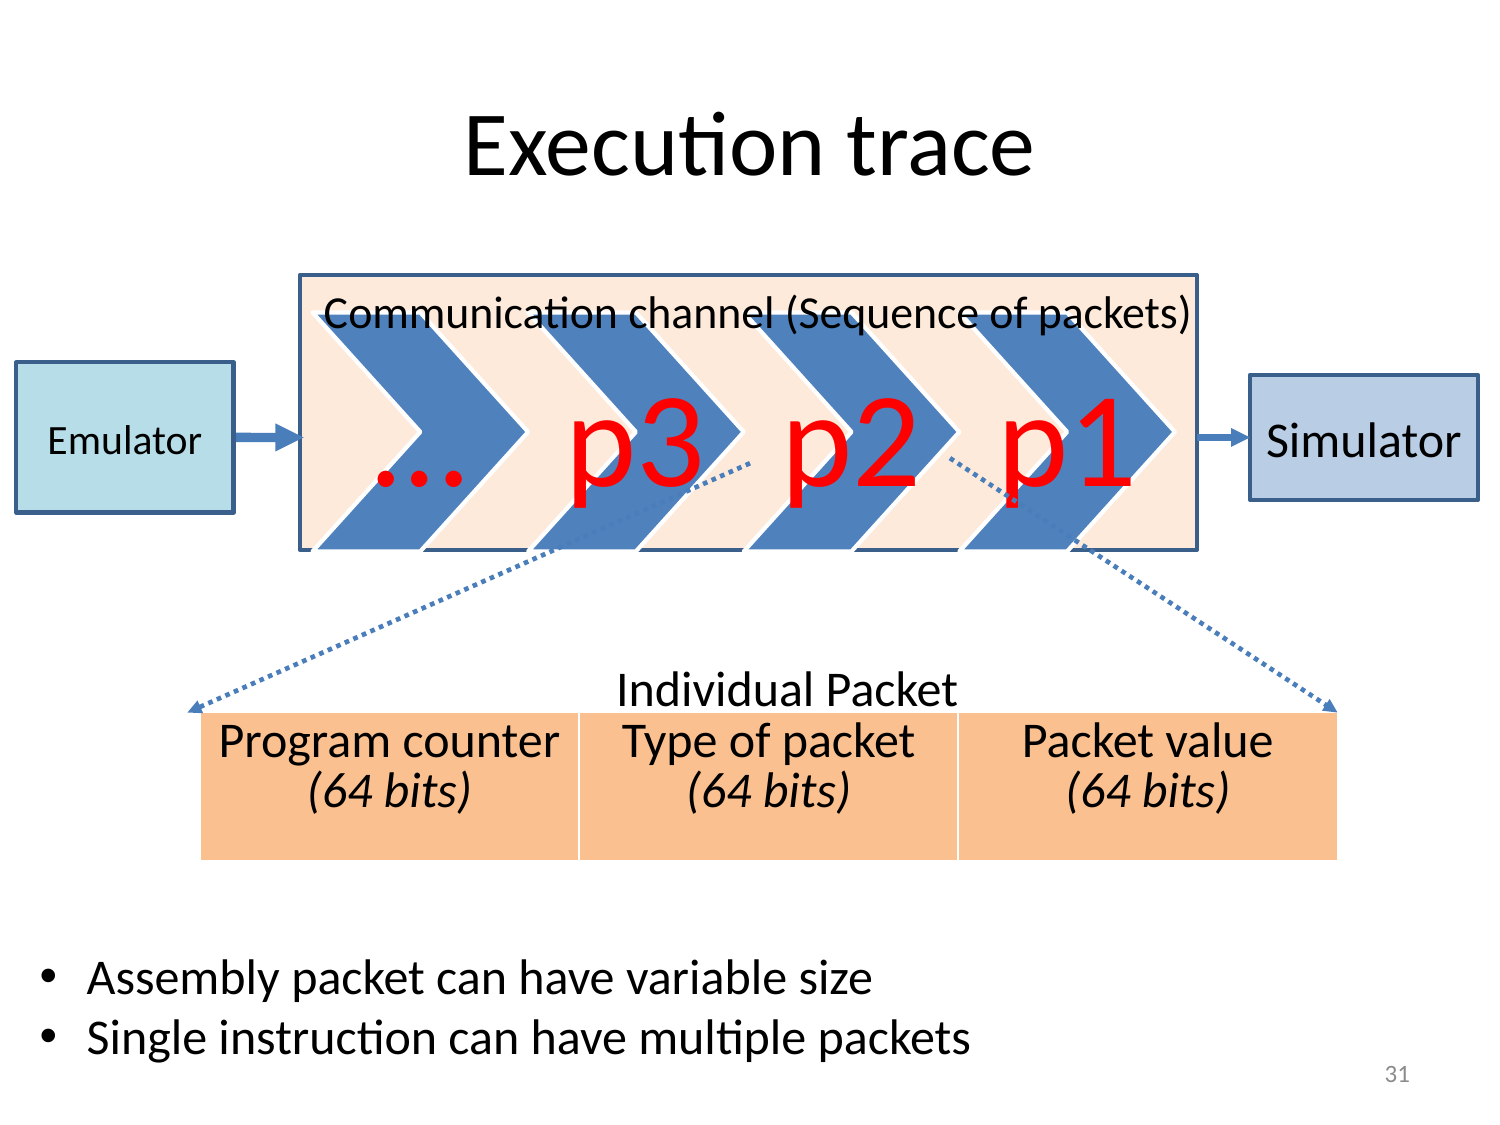

# Execution trace

Communication channel (Sequence of packets)
p3
p2
p1
…
Emulator
Simulator
Individual Packet
| Program counter (64 bits) | Type of packet (64 bits) | Packet value (64 bits) |
| --- | --- | --- |
Assembly packet can have variable size
Single instruction can have multiple packets
31